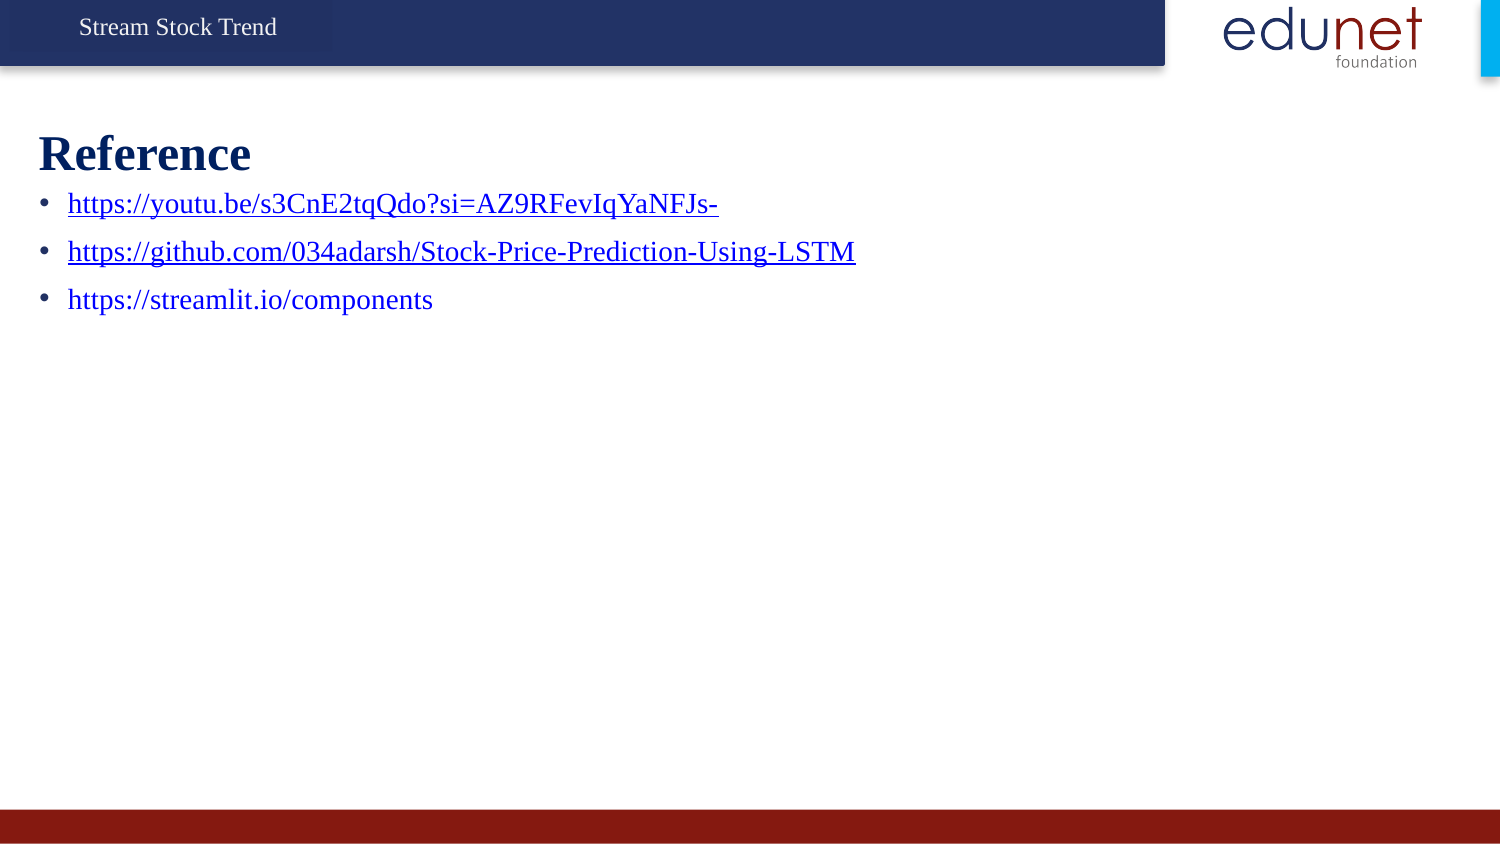

Stock Trend Predication
Stream Stock Trend
Reference
https://youtu.be/s3CnE2tqQdo?si=AZ9RFevIqYaNFJs-
https://github.com/034adarsh/Stock-Price-Prediction-Using-LSTM
https://streamlit.io/components